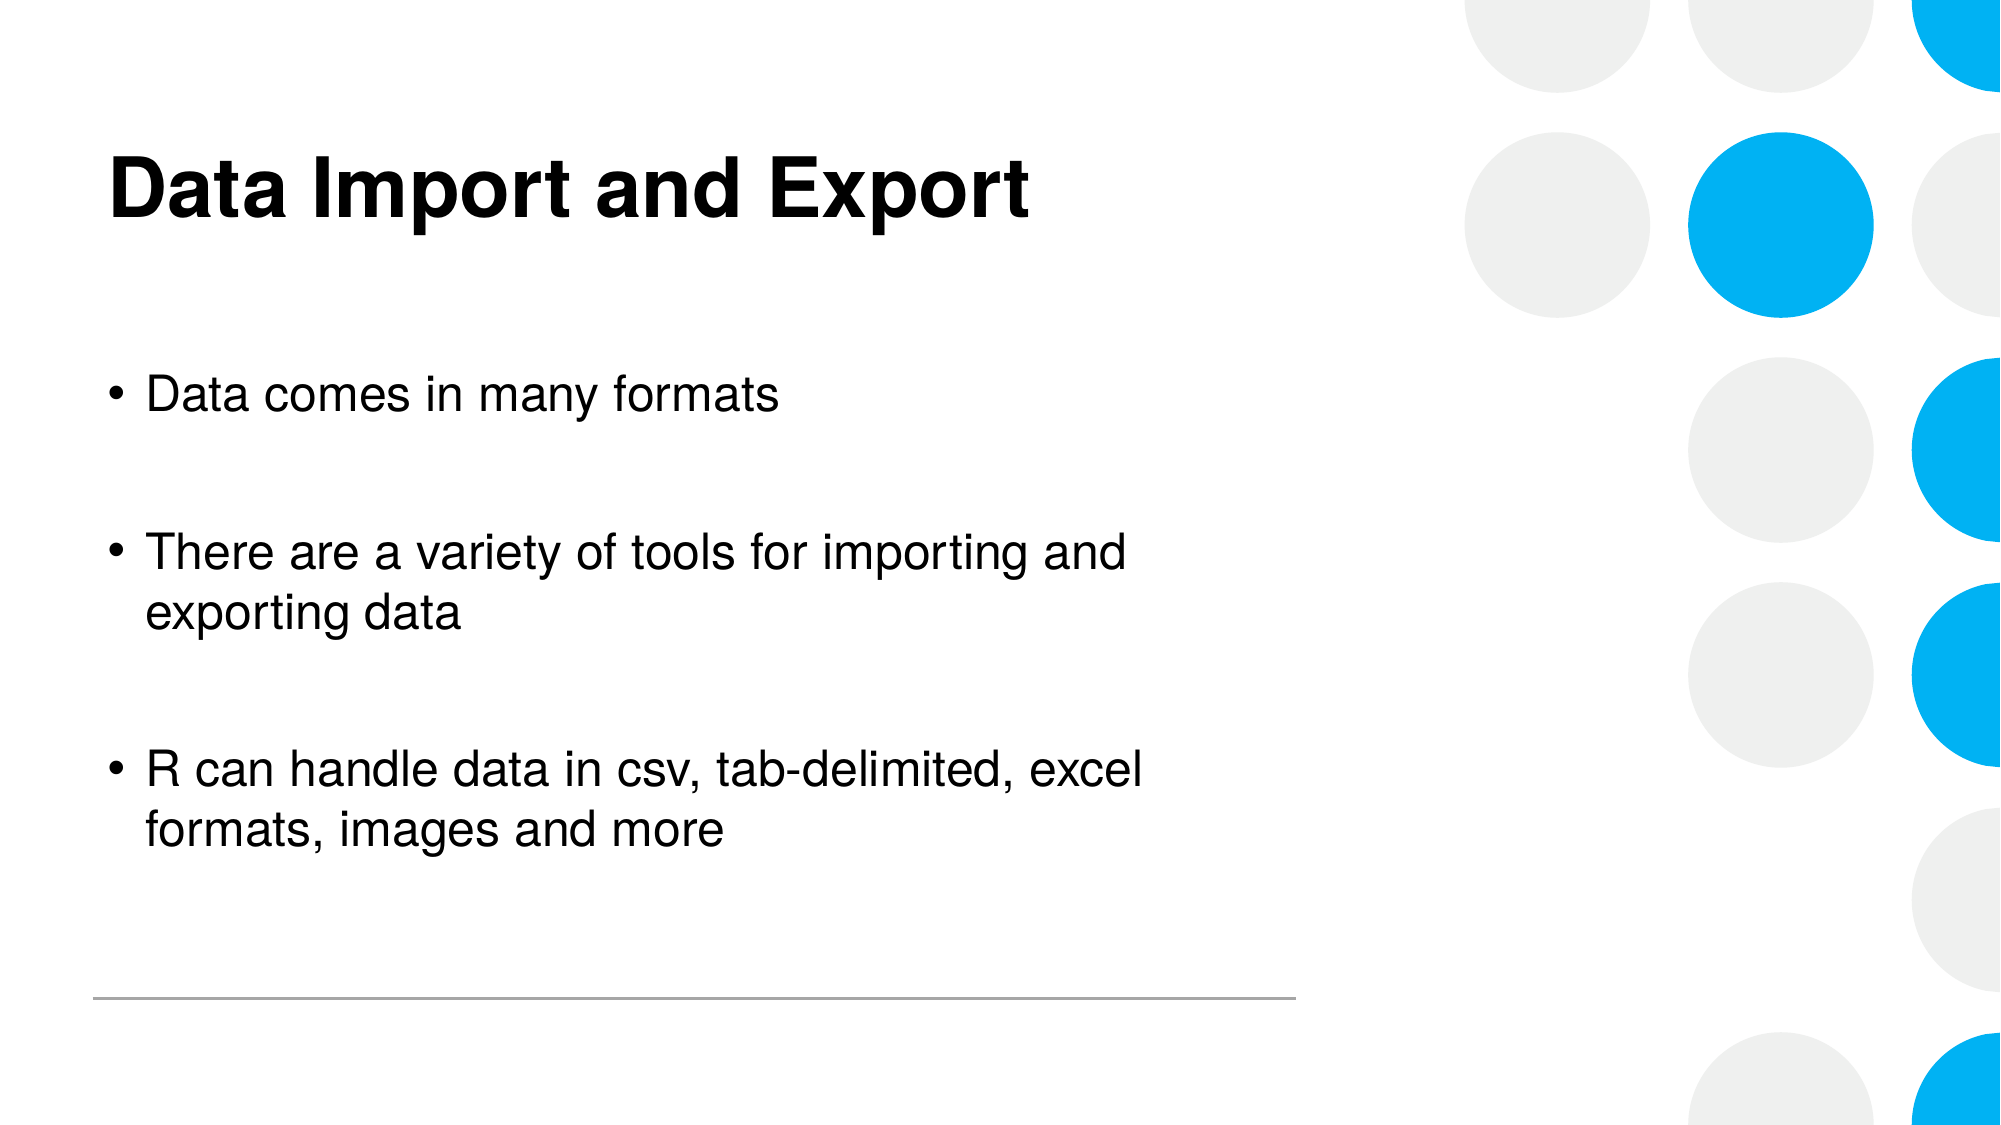

# Data Import and Export
Data comes in many formats

There are a variety of tools for importing and exporting data

R can handle data in csv, tab-delimited, excel formats, images and more